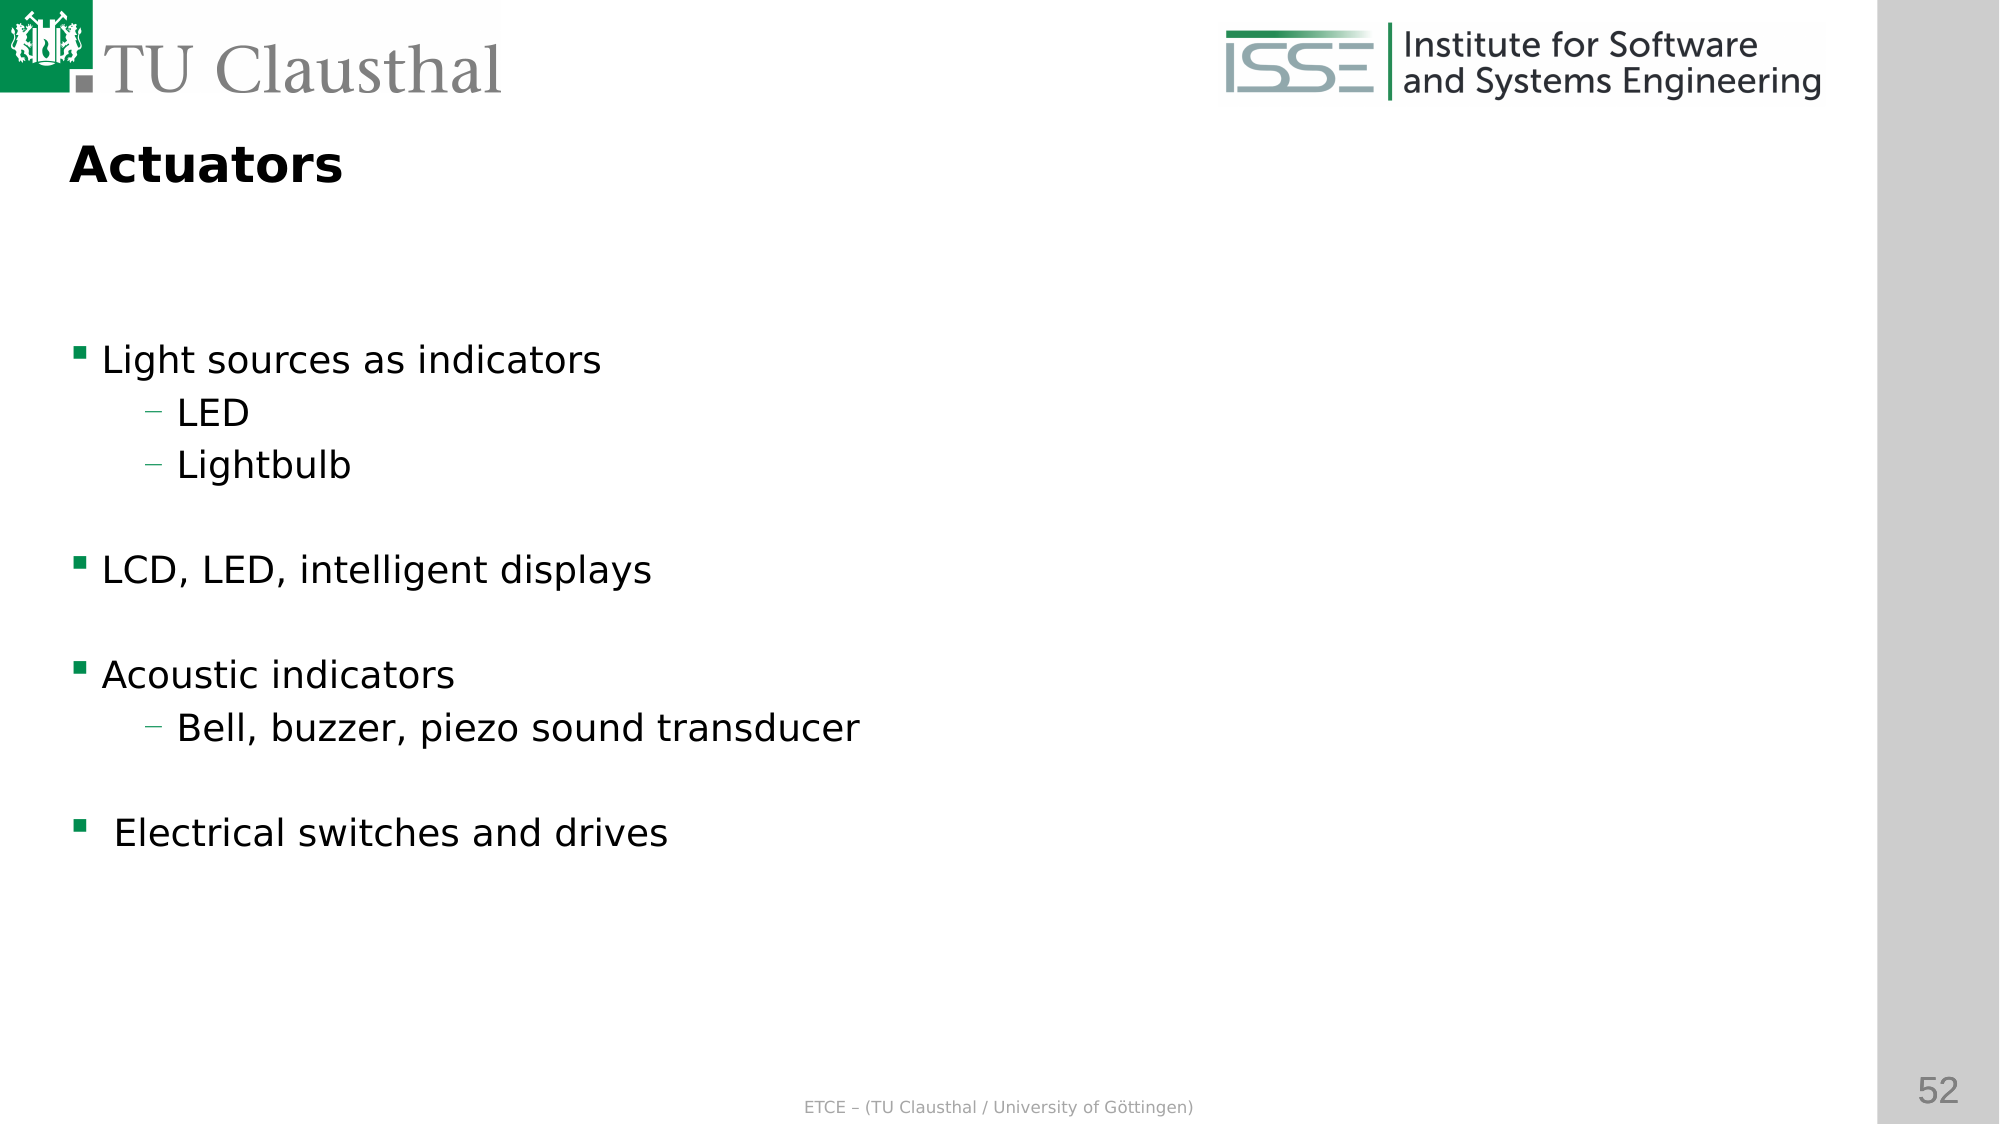

Actuators
Light sources as indicators
LED
Lightbulb

LCD, LED, intelligent displays

Acoustic indicators
Bell, buzzer, piezo sound transducer

 Electrical switches and drives